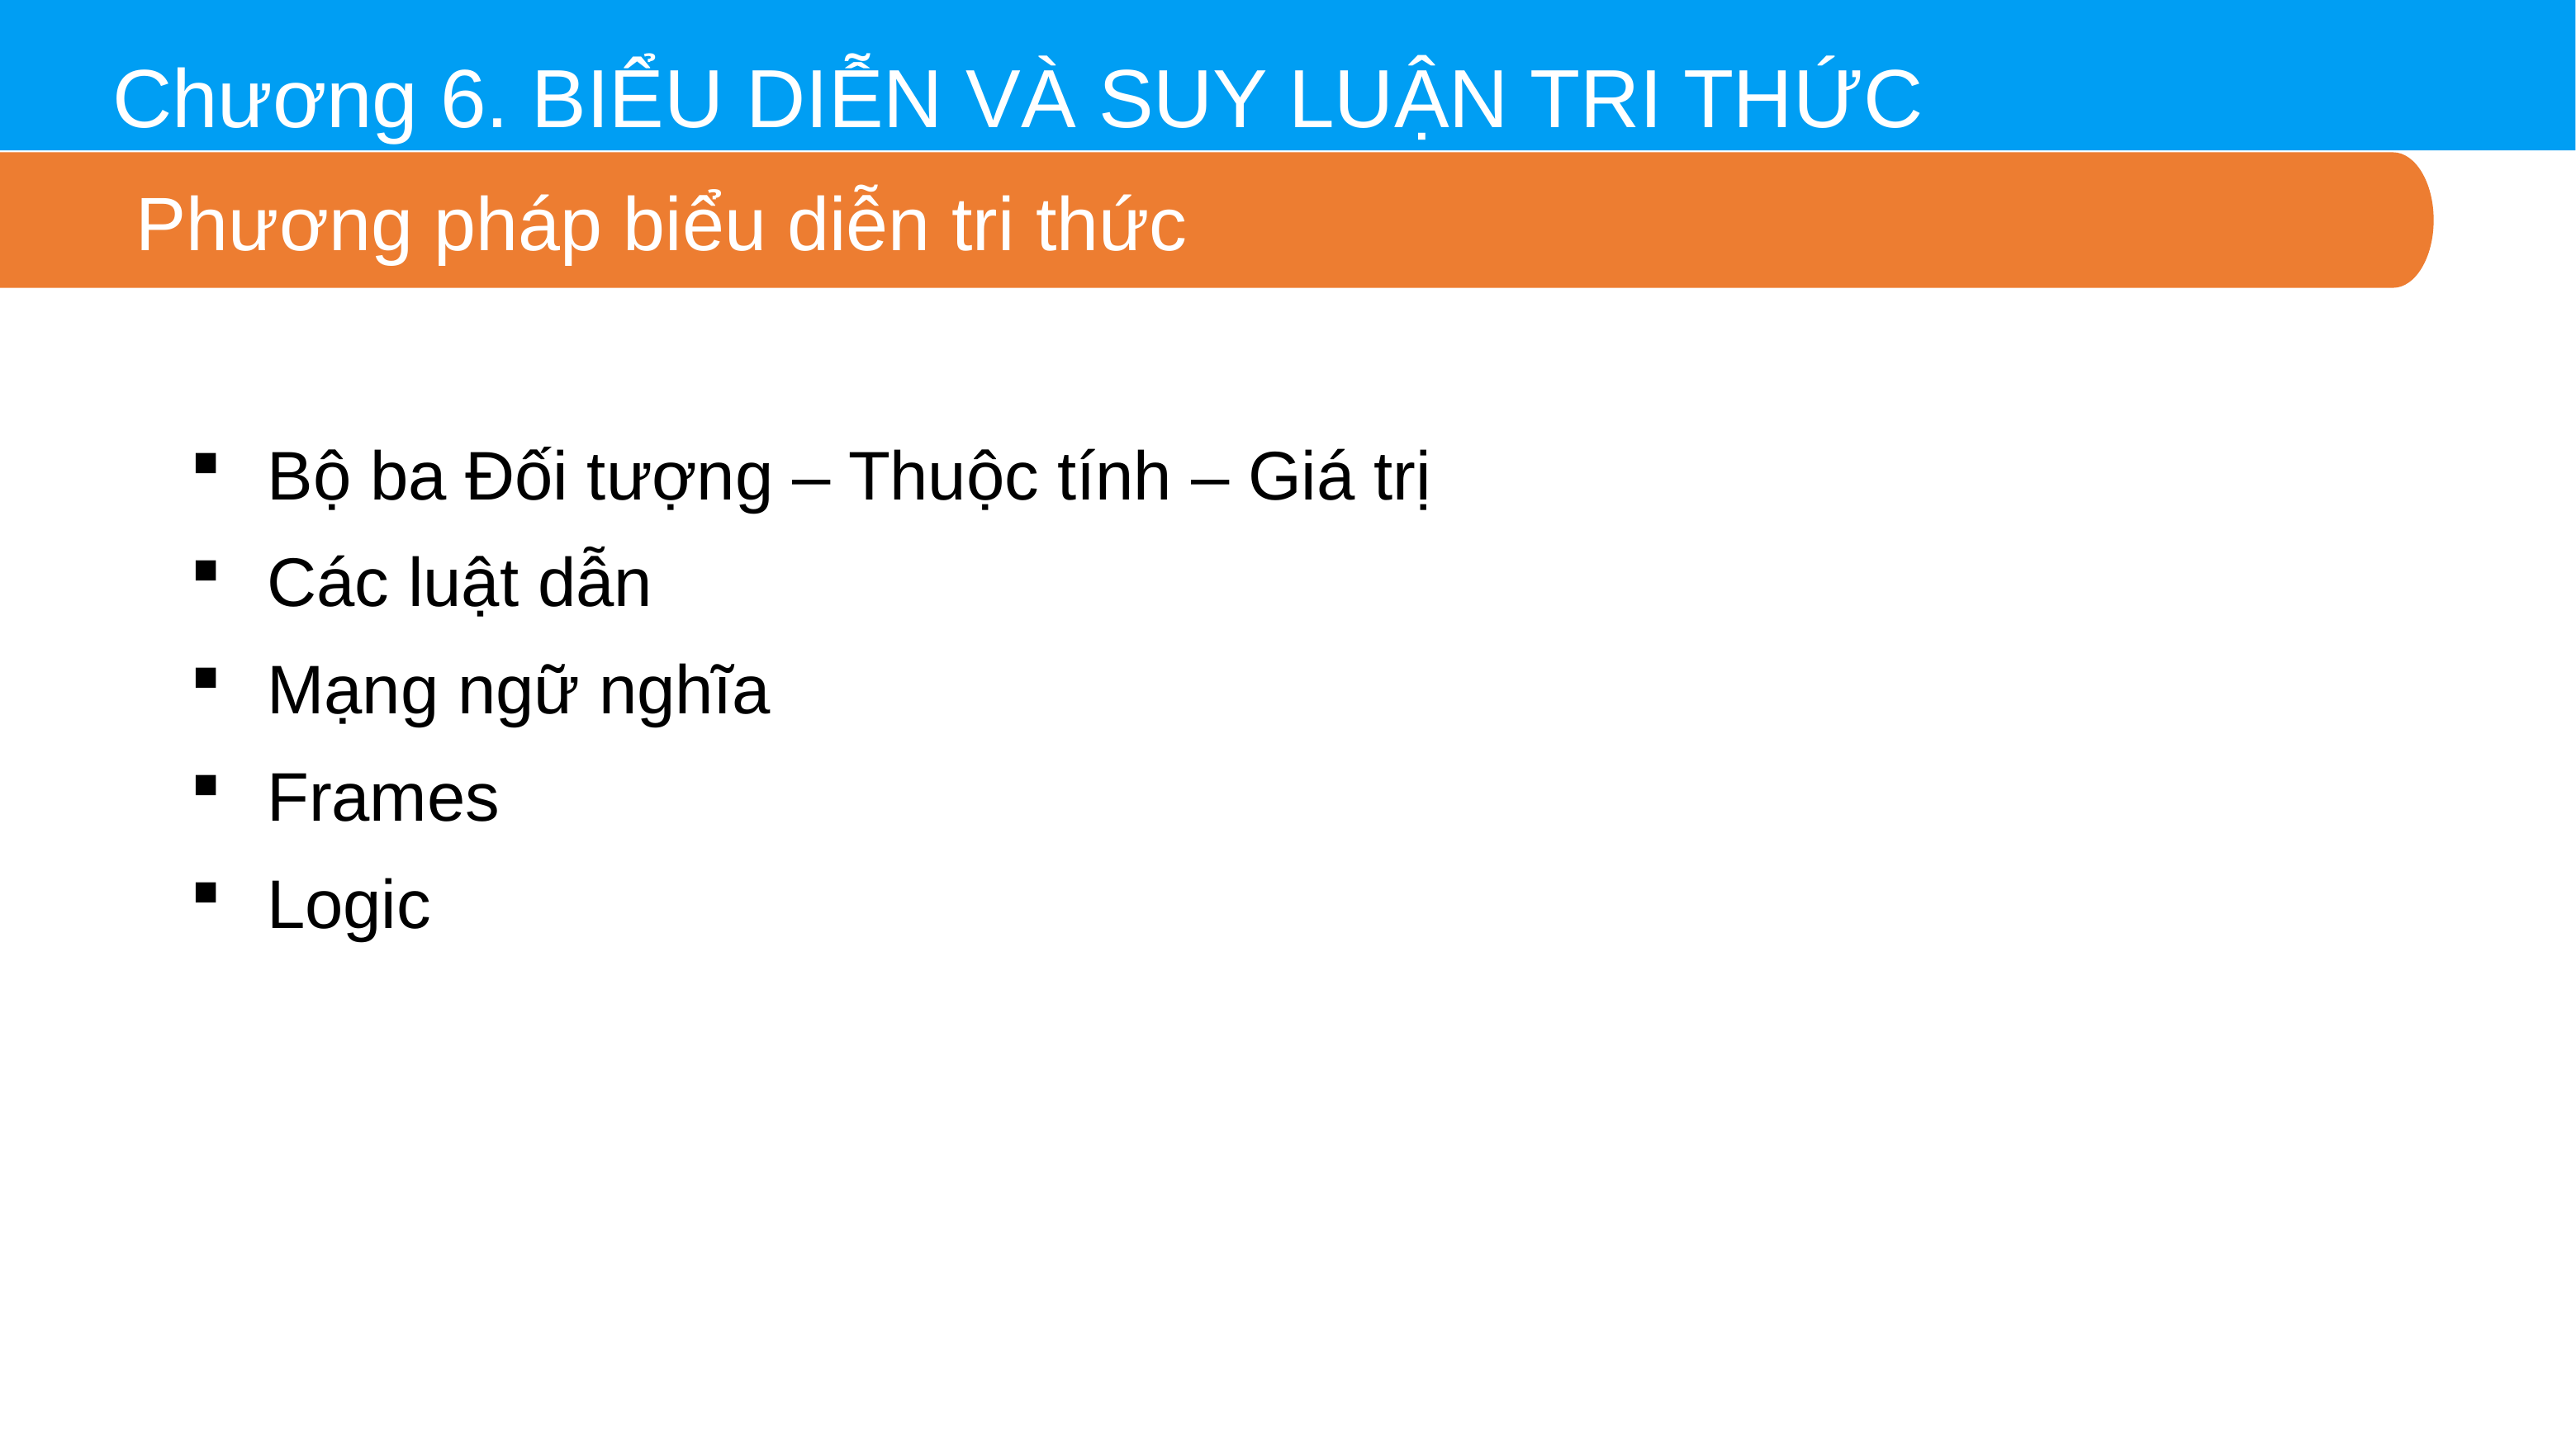

Chương 6. BIỂU DIỄN VÀ SUY LUẬN TRI THỨC
Phương pháp biểu diễn tri thức
Bộ ba Đối tượng – Thuộc tính – Giá trị
Các luật dẫn
Mạng ngữ nghĩa
Frames
Logic